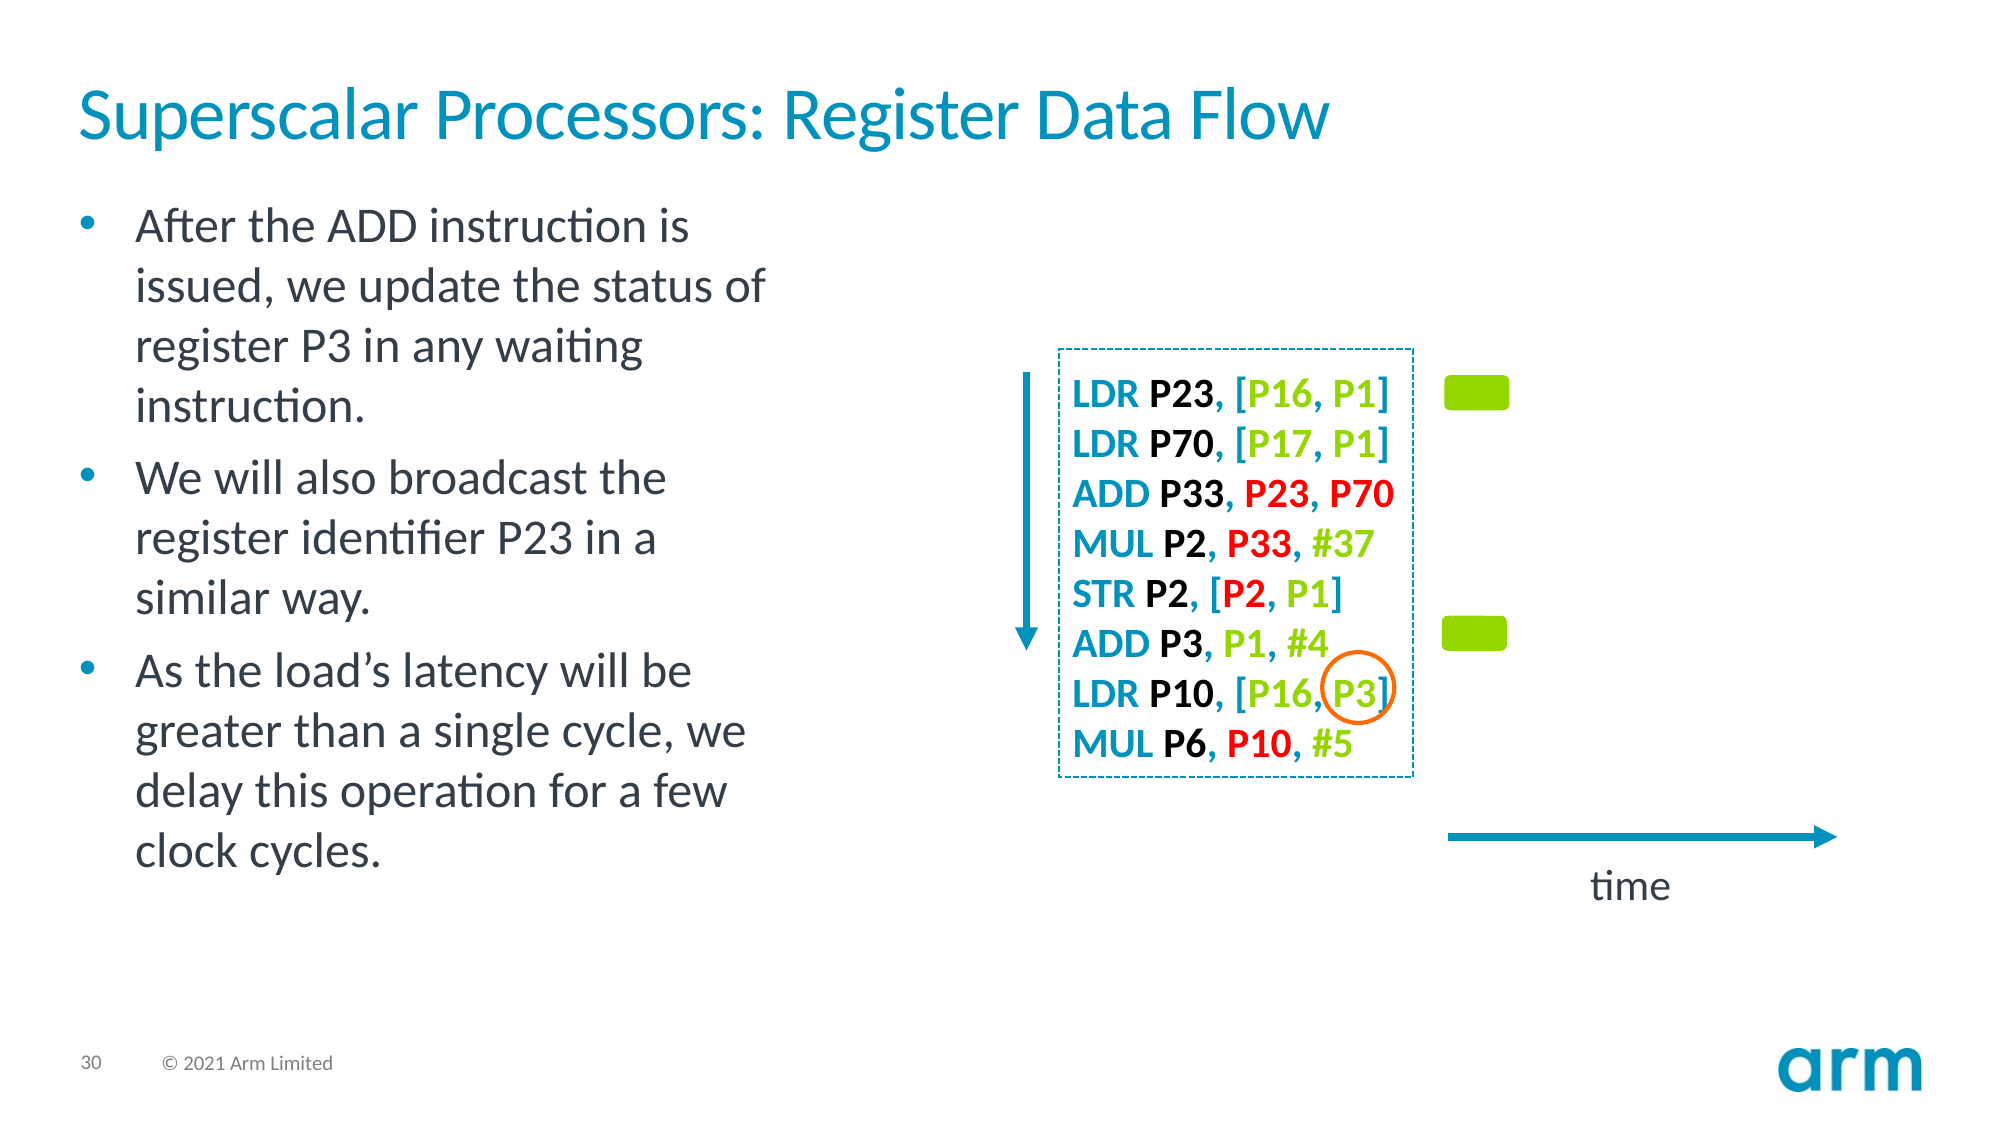

# Superscalar Processors: Register Data Flow
After the ADD instruction is issued, we update the status of register P3 in any waiting instruction.
We will also broadcast the register identifier P23 in a similar way.
As the load’s latency will be greater than a single cycle, we delay this operation for a few clock cycles.

LDR P23, [P16, P1]
LDR P70, [P17, P1]
ADD P33, P23, P70
MUL P2, P33, #37
STR P2, [P2, P1]
ADD P3, P1, #4
LDR P10, [P16, P3]
MUL P6, P10, #5

time